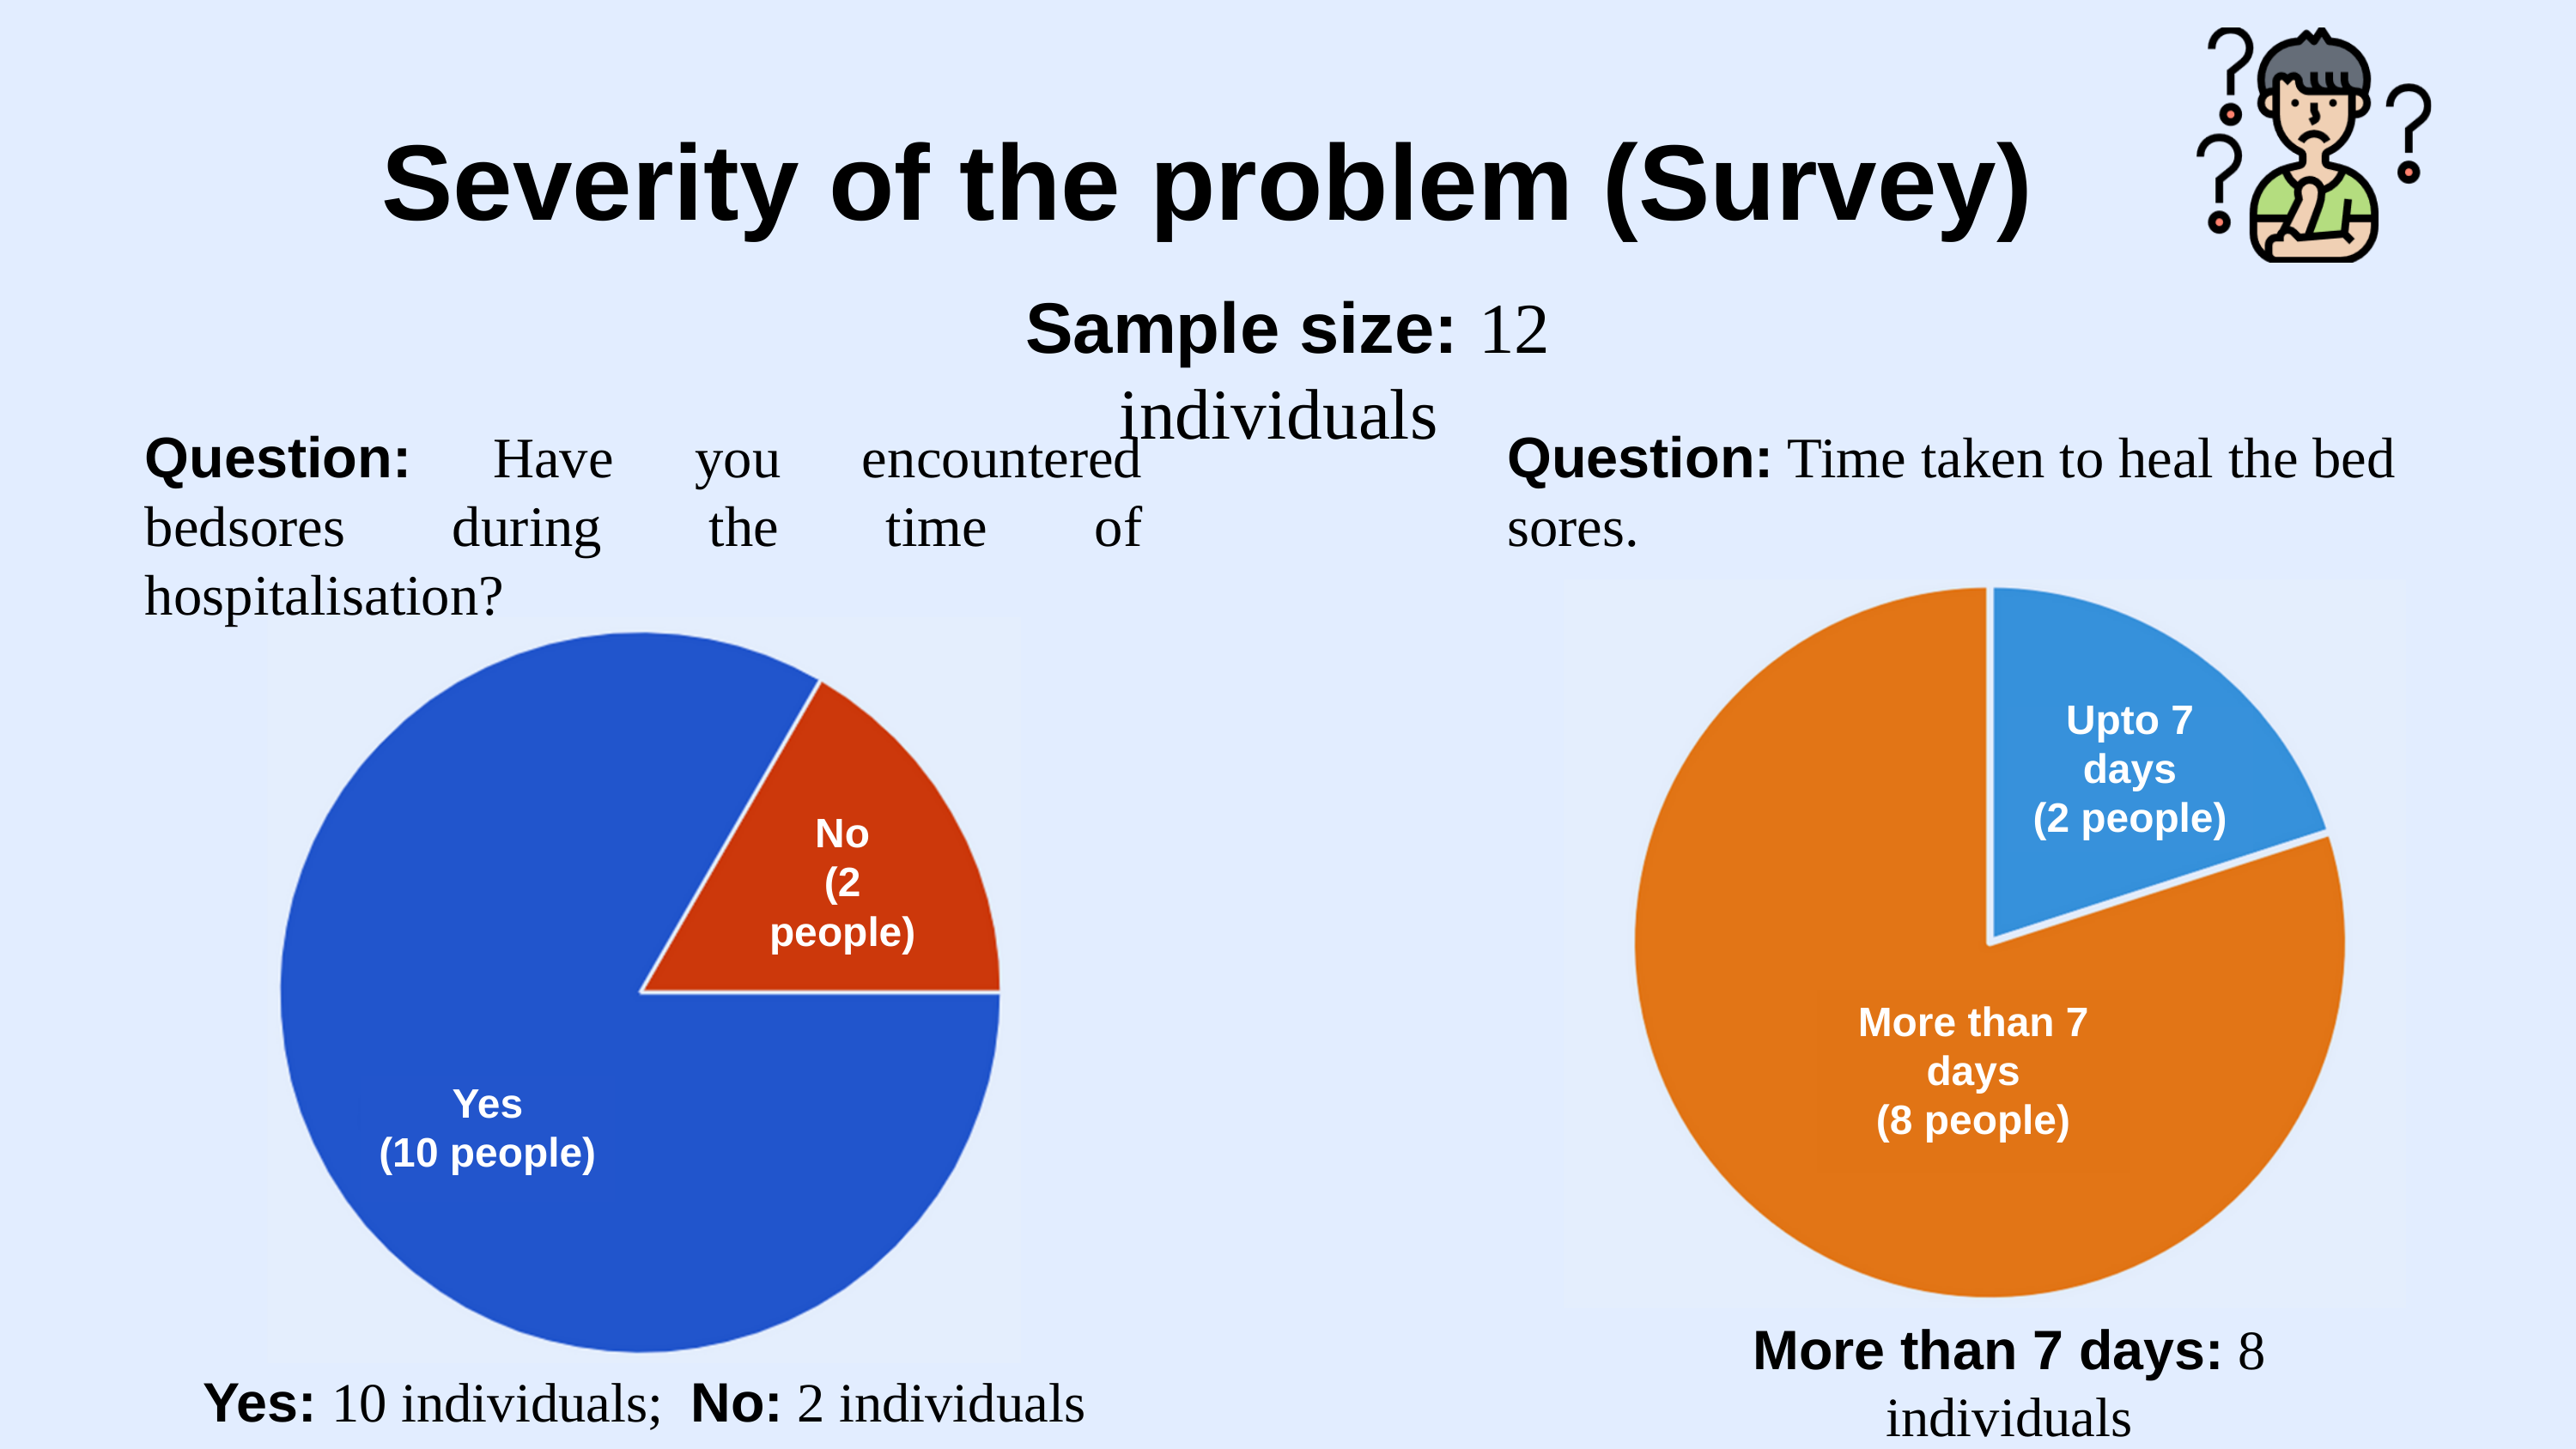

Severity of the problem (Survey)
Sample size: 12 individuals
Question: Have you encountered bedsores during the time of hospitalisation?
Question: Time taken to heal the bed sores.

Upto 7 days
(2 people)

No
(2 people)

More than 7 days
(8 people)

Yes
(10 people)
More than 7 days: 8 individuals
Upto 7 days: 2 individuals
Yes: 10 individuals;  No: 2 individuals